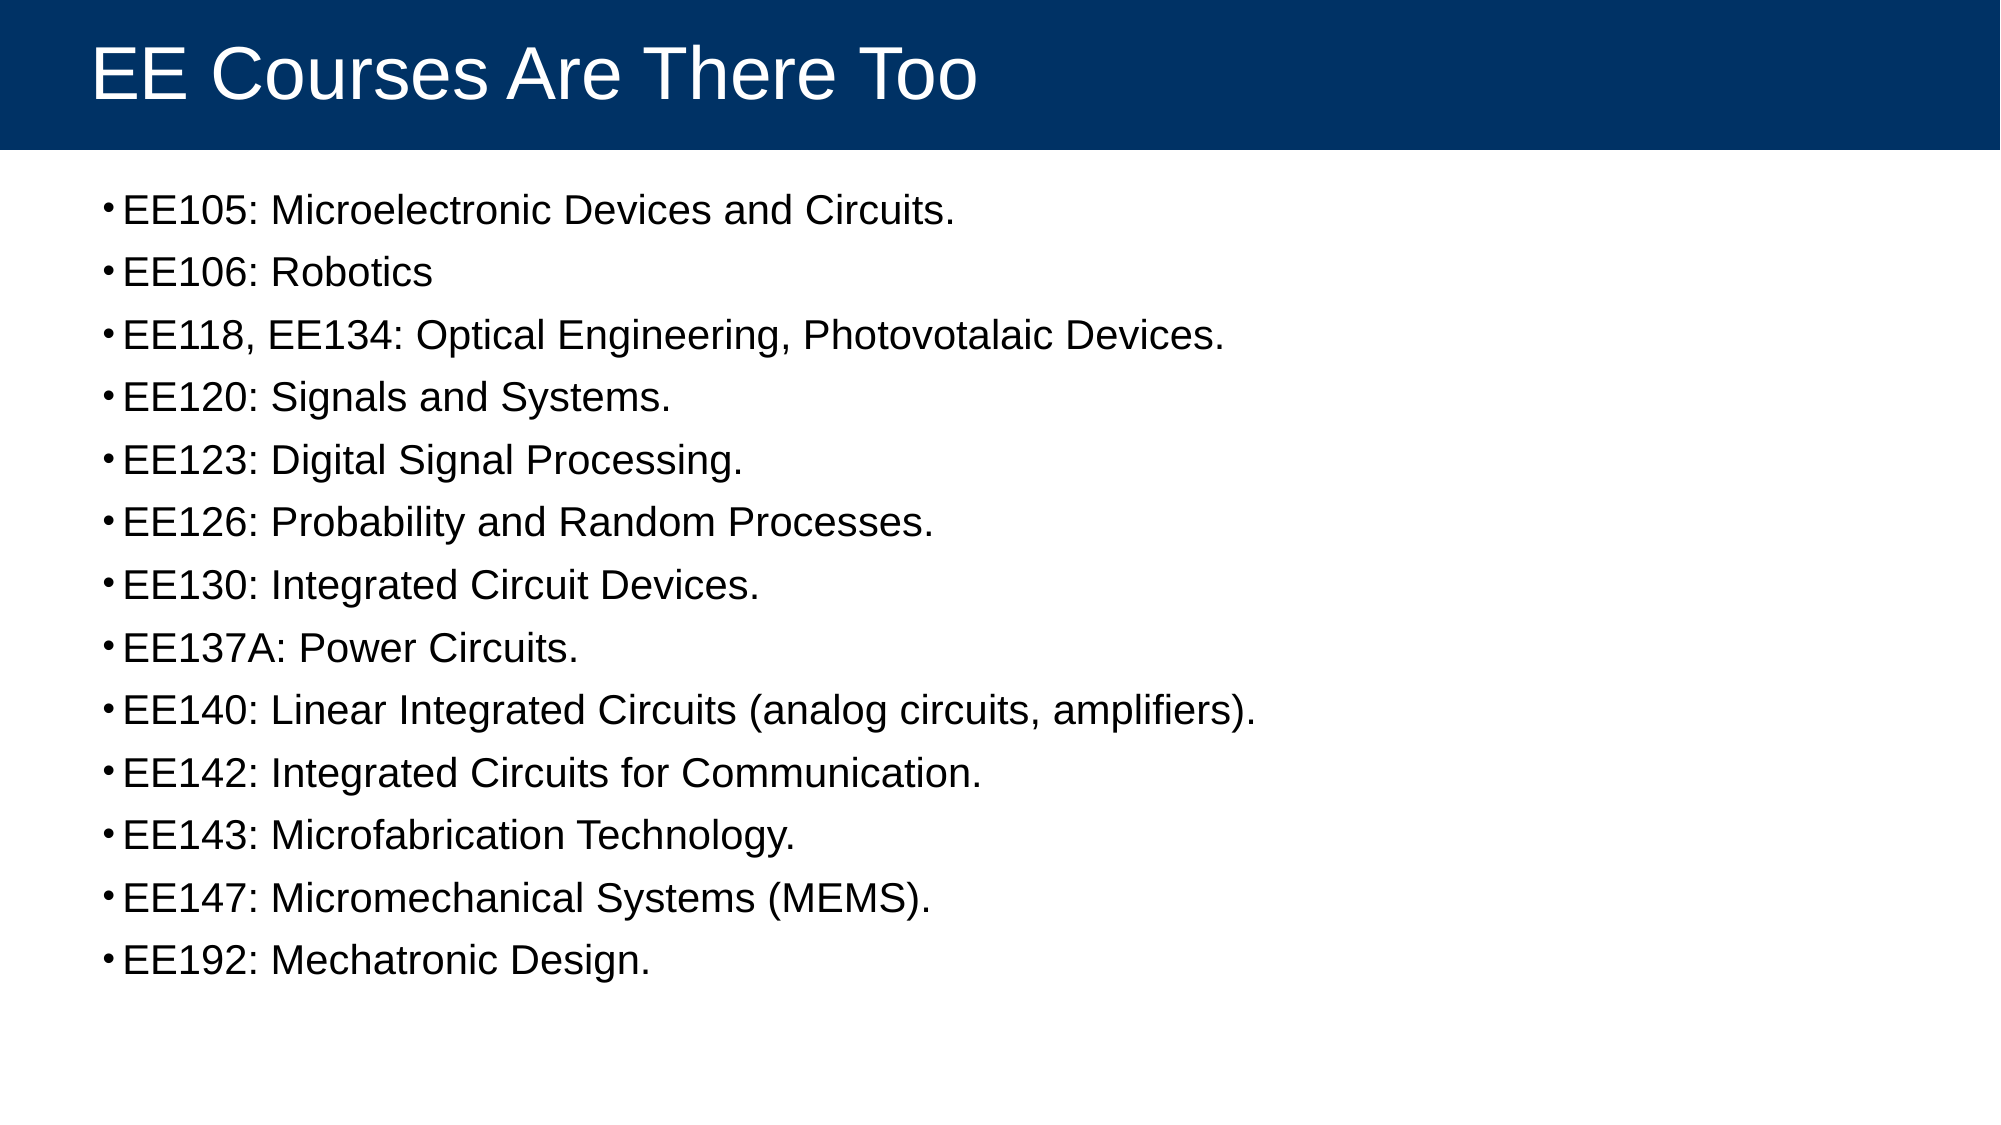

# EE Courses Are There Too
EE105: Microelectronic Devices and Circuits.
EE106: Robotics
EE118, EE134: Optical Engineering, Photovotalaic Devices.
EE120: Signals and Systems.
EE123: Digital Signal Processing.
EE126: Probability and Random Processes.
EE130: Integrated Circuit Devices.
EE137A: Power Circuits.
EE140: Linear Integrated Circuits (analog circuits, amplifiers).
EE142: Integrated Circuits for Communication.
EE143: Microfabrication Technology.
EE147: Micromechanical Systems (MEMS).
EE192: Mechatronic Design.